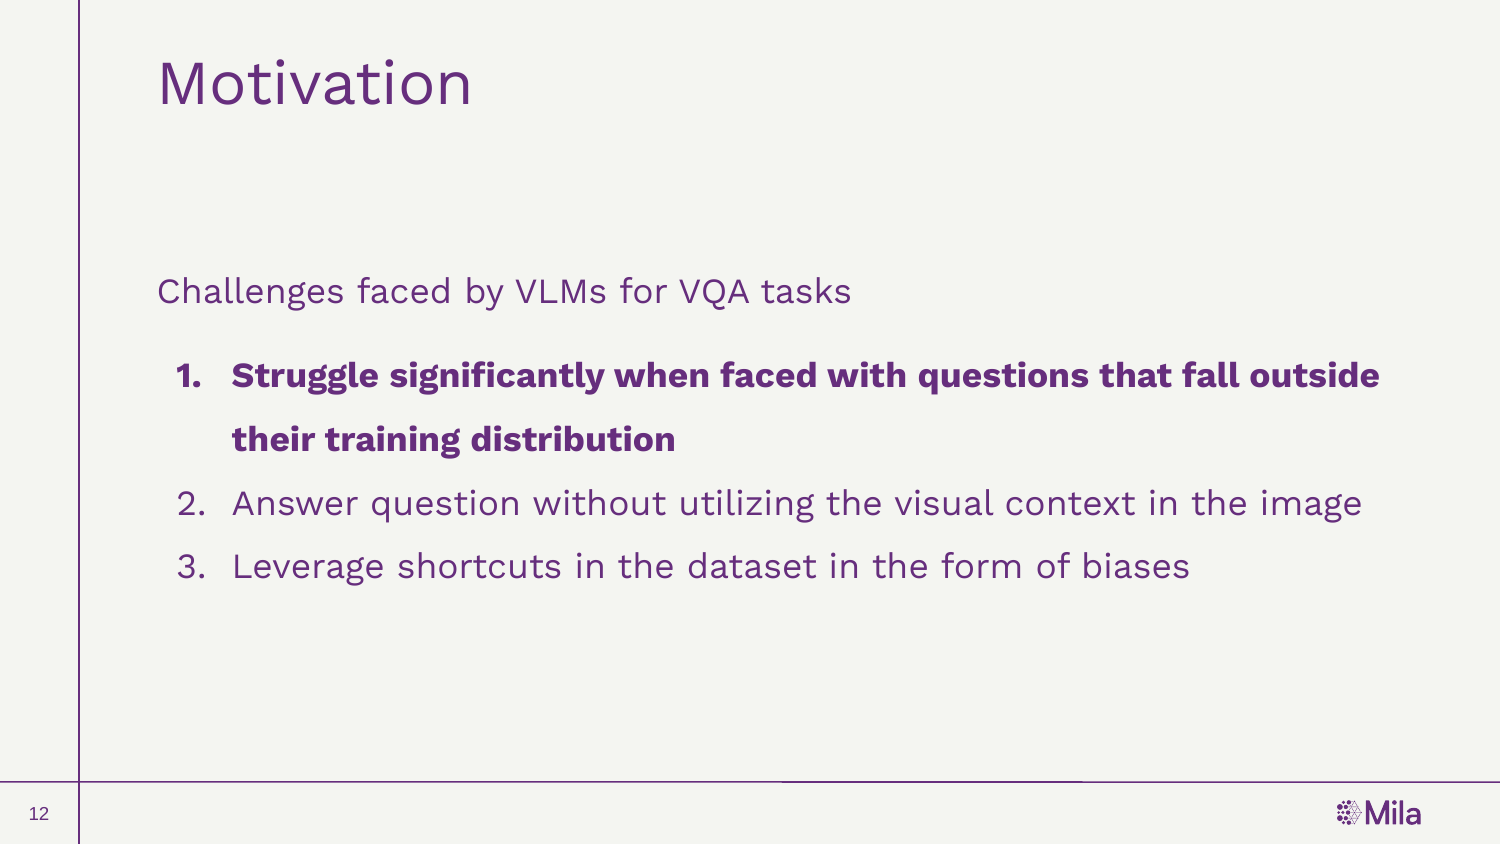

# Motivation
Challenges faced by VLMs for VQA tasks
Struggle significantly when faced with questions that fall outside their training distribution
Answer question without utilizing the visual context in the image
Leverage shortcuts in the dataset in the form of biases
12